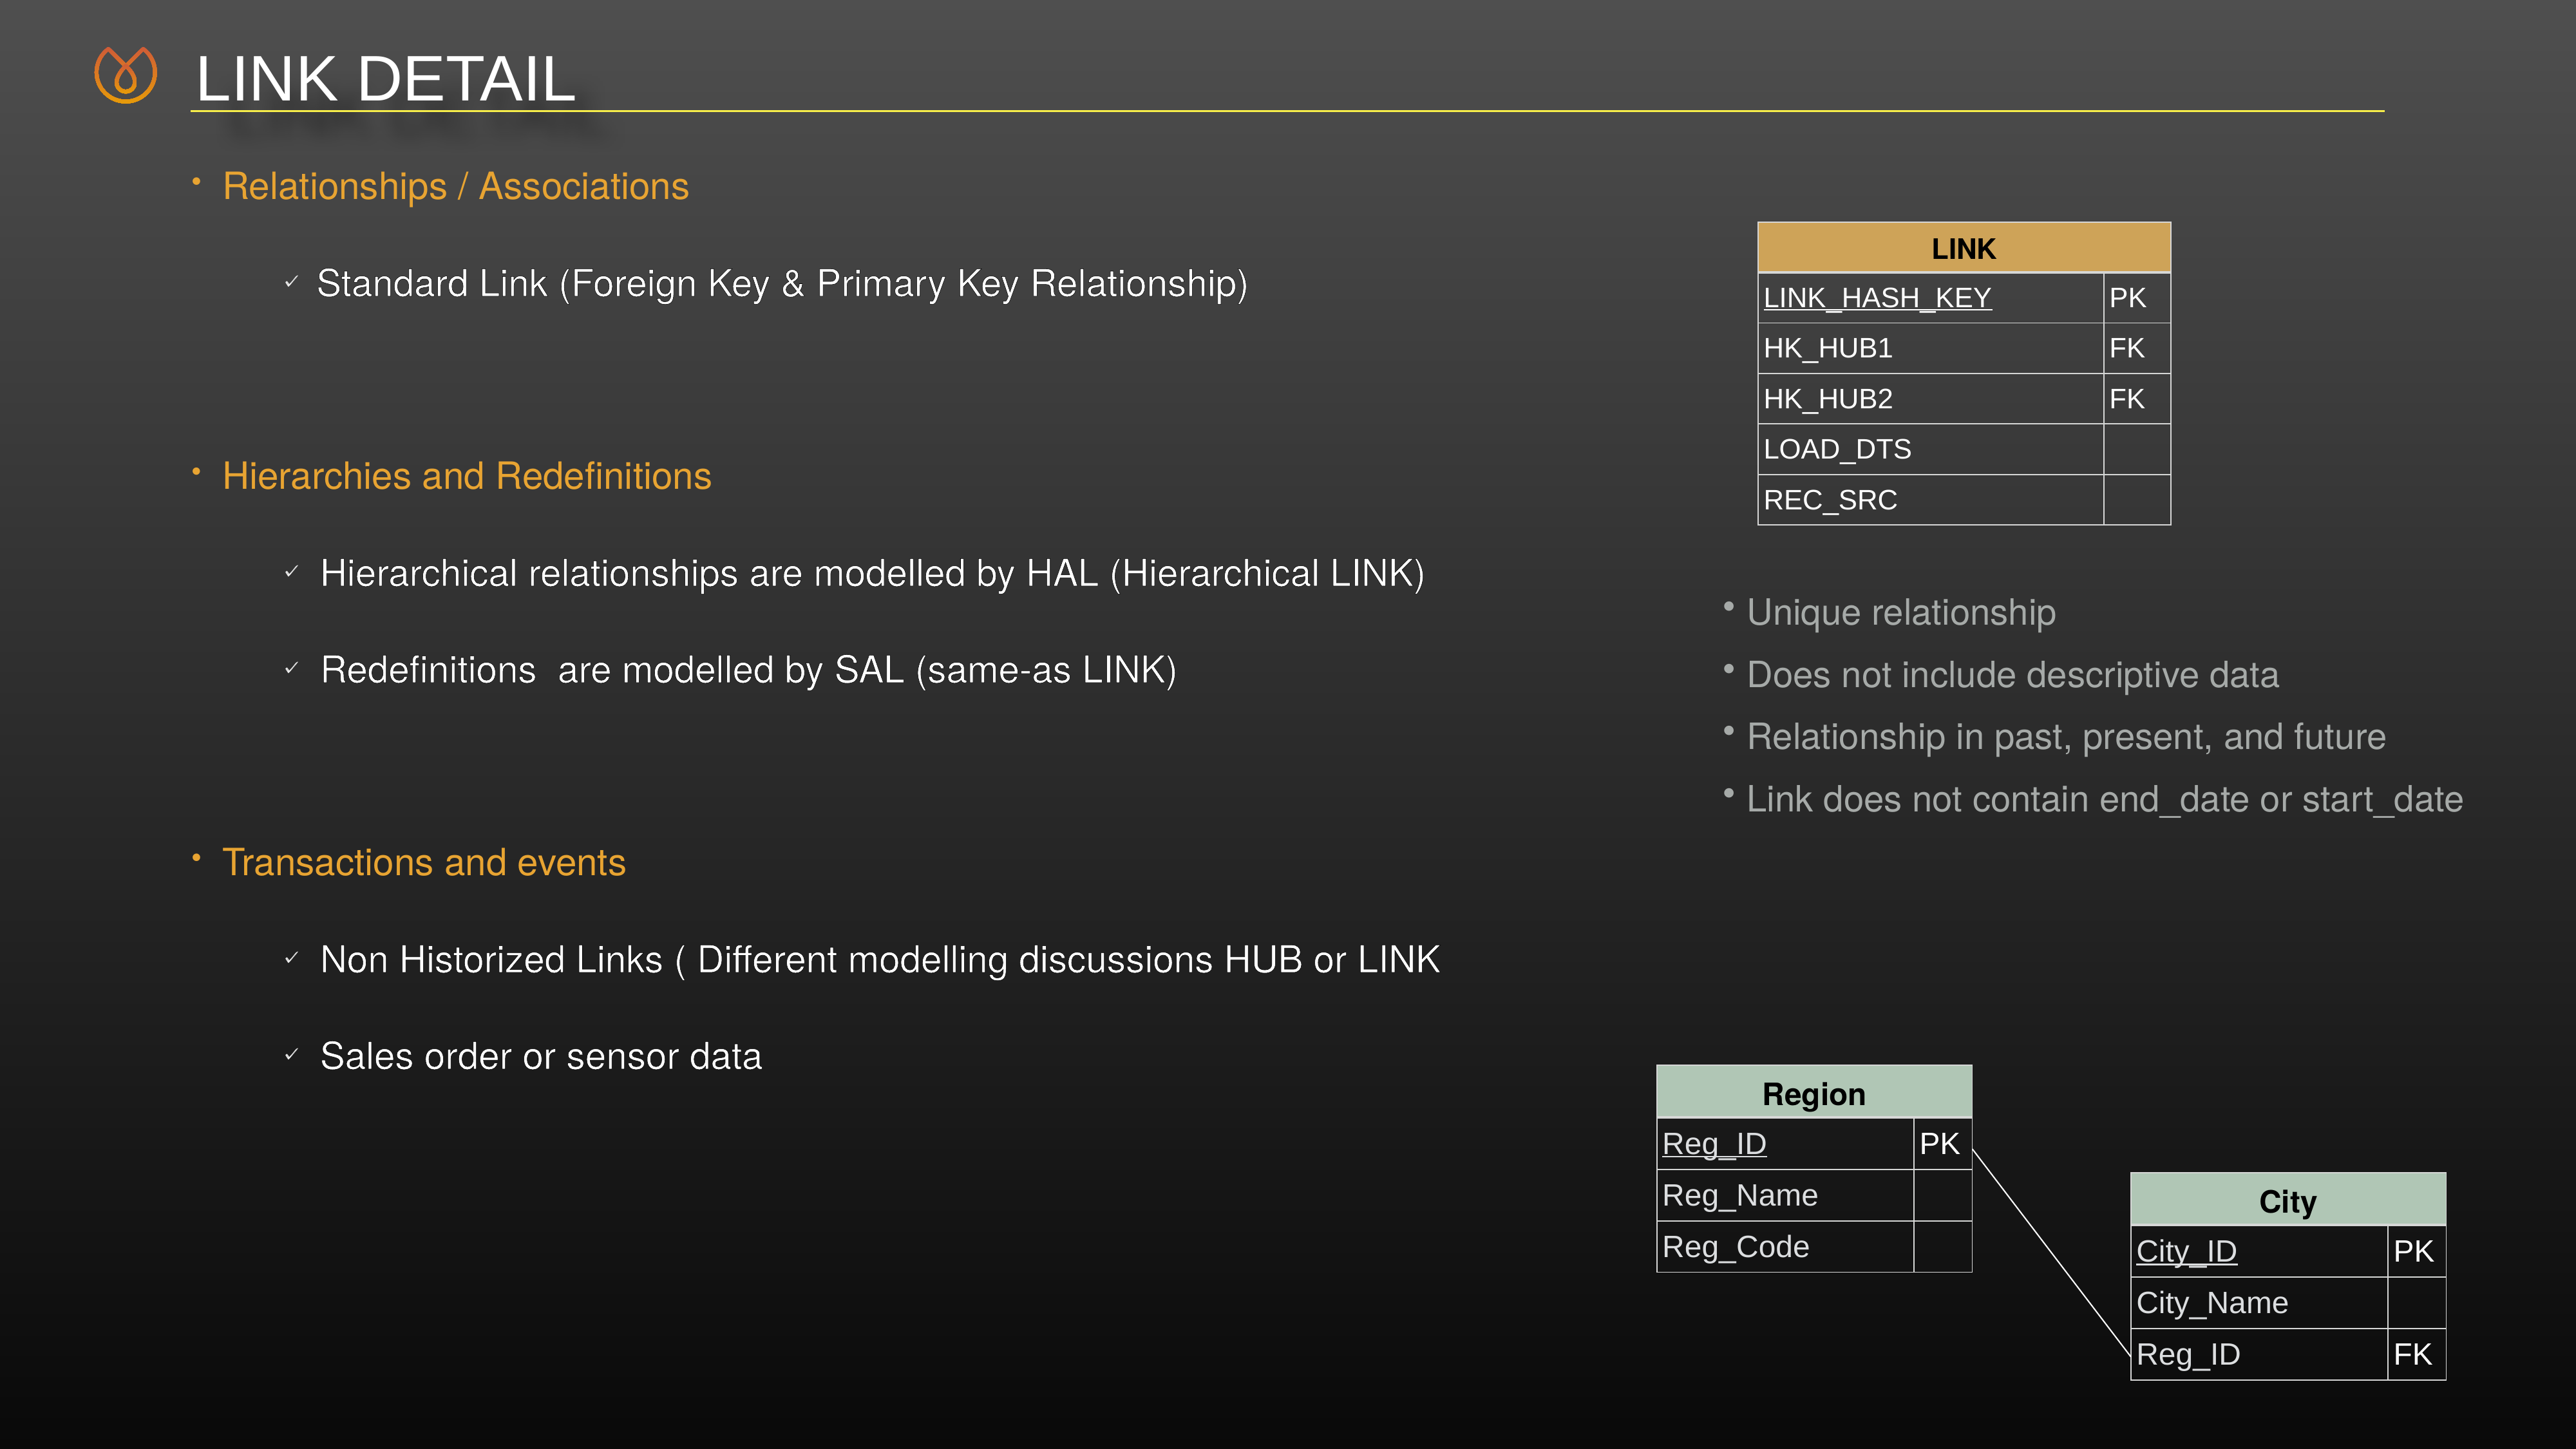

LINK DETAIL

Relationships / Associations
Standard Link (Foreign Key & Primary Key Relationship)

Hierarchies and Redefinitions
Hierarchical relationships are modelled by HAL (Hierarchical LINK)
Redefinitions  are modelled by SAL (same-as LINK)

Transactions and events
Non Historized Links ( Different modelling discussions HUB or LINK
Sales order or sensor data

| LINK |  |
| --- | --- |
| LINK\_HASH\_KEY | PK |
| HK\_HUB1 | FK |
| HK\_HUB2 | FK |
| LOAD\_DTS |  |
| REC\_SRC |  |
Unique relationship
Does not include descriptive data
Relationship in past, present, and future
Link does not contain end_date or start_date
| Region |  |
| --- | --- |
| Reg\_ID | PK |
| Reg\_Name |  |
| Reg\_Code |  |

| City |  |
| --- | --- |
| City\_ID | PK |
| City\_Name |  |
| Reg\_ID | FK |